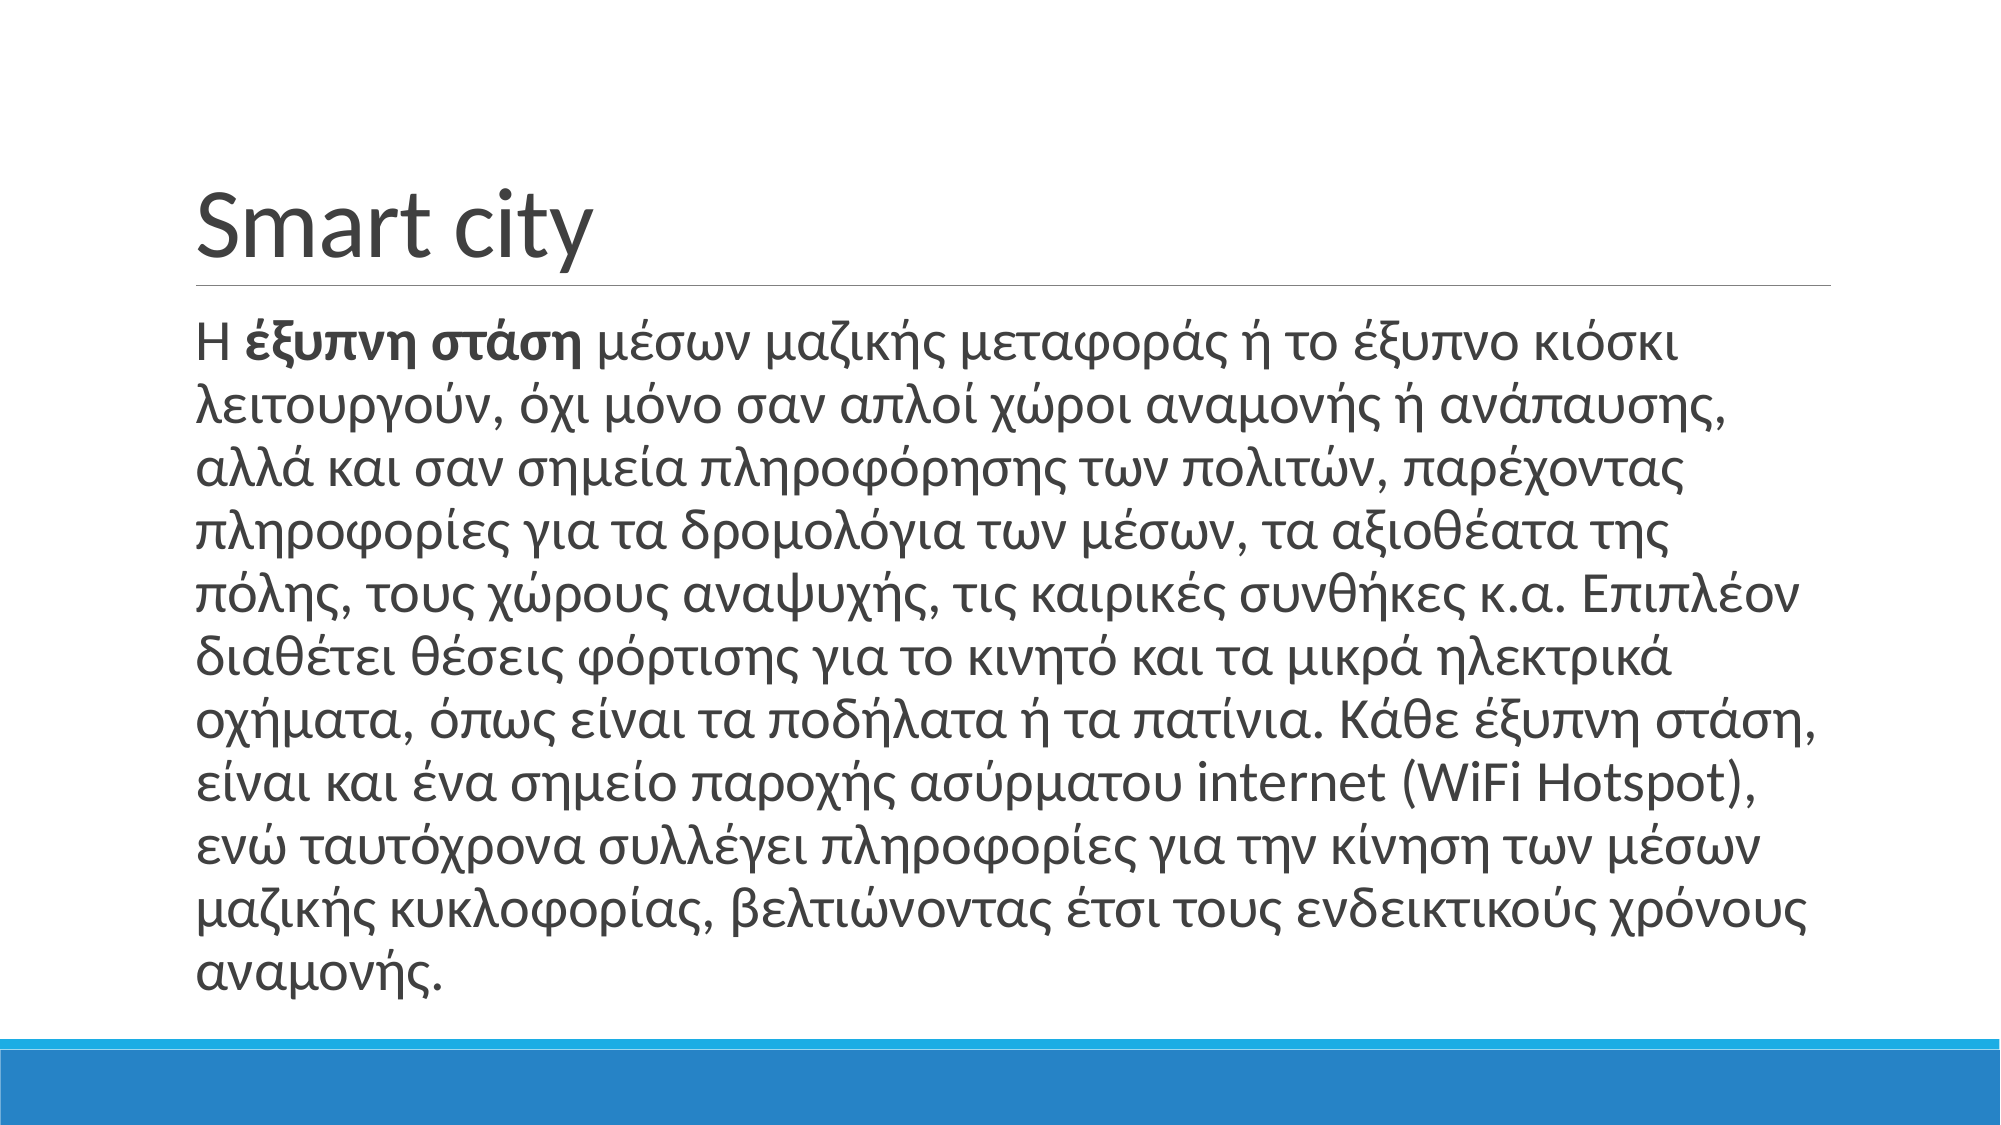

# Smart city
Η έξυπνη στάση μέσων μαζικής μεταφοράς ή το έξυπνο κιόσκι λειτουργούν, όχι μόνο σαν απλοί χώροι αναμονής ή ανάπαυσης, αλλά και σαν σημεία πληροφόρησης των πολιτών, παρέχοντας πληροφορίες για τα δρομολόγια των μέσων, τα αξιοθέατα της πόλης, τους χώρους αναψυχής, τις καιρικές συνθήκες κ.α. Επιπλέον διαθέτει θέσεις φόρτισης για το κινητό και τα μικρά ηλεκτρικά οχήματα, όπως είναι τα ποδήλατα ή τα πατίνια. Κάθε έξυπνη στάση, είναι και ένα σημείο παροχής ασύρματου internet (WiFi Hotspot), ενώ ταυτόχρονα συλλέγει πληροφορίες για την κίνηση των μέσων μαζικής κυκλοφορίας, βελτιώνοντας έτσι τους ενδεικτικούς χρόνους αναμονής.